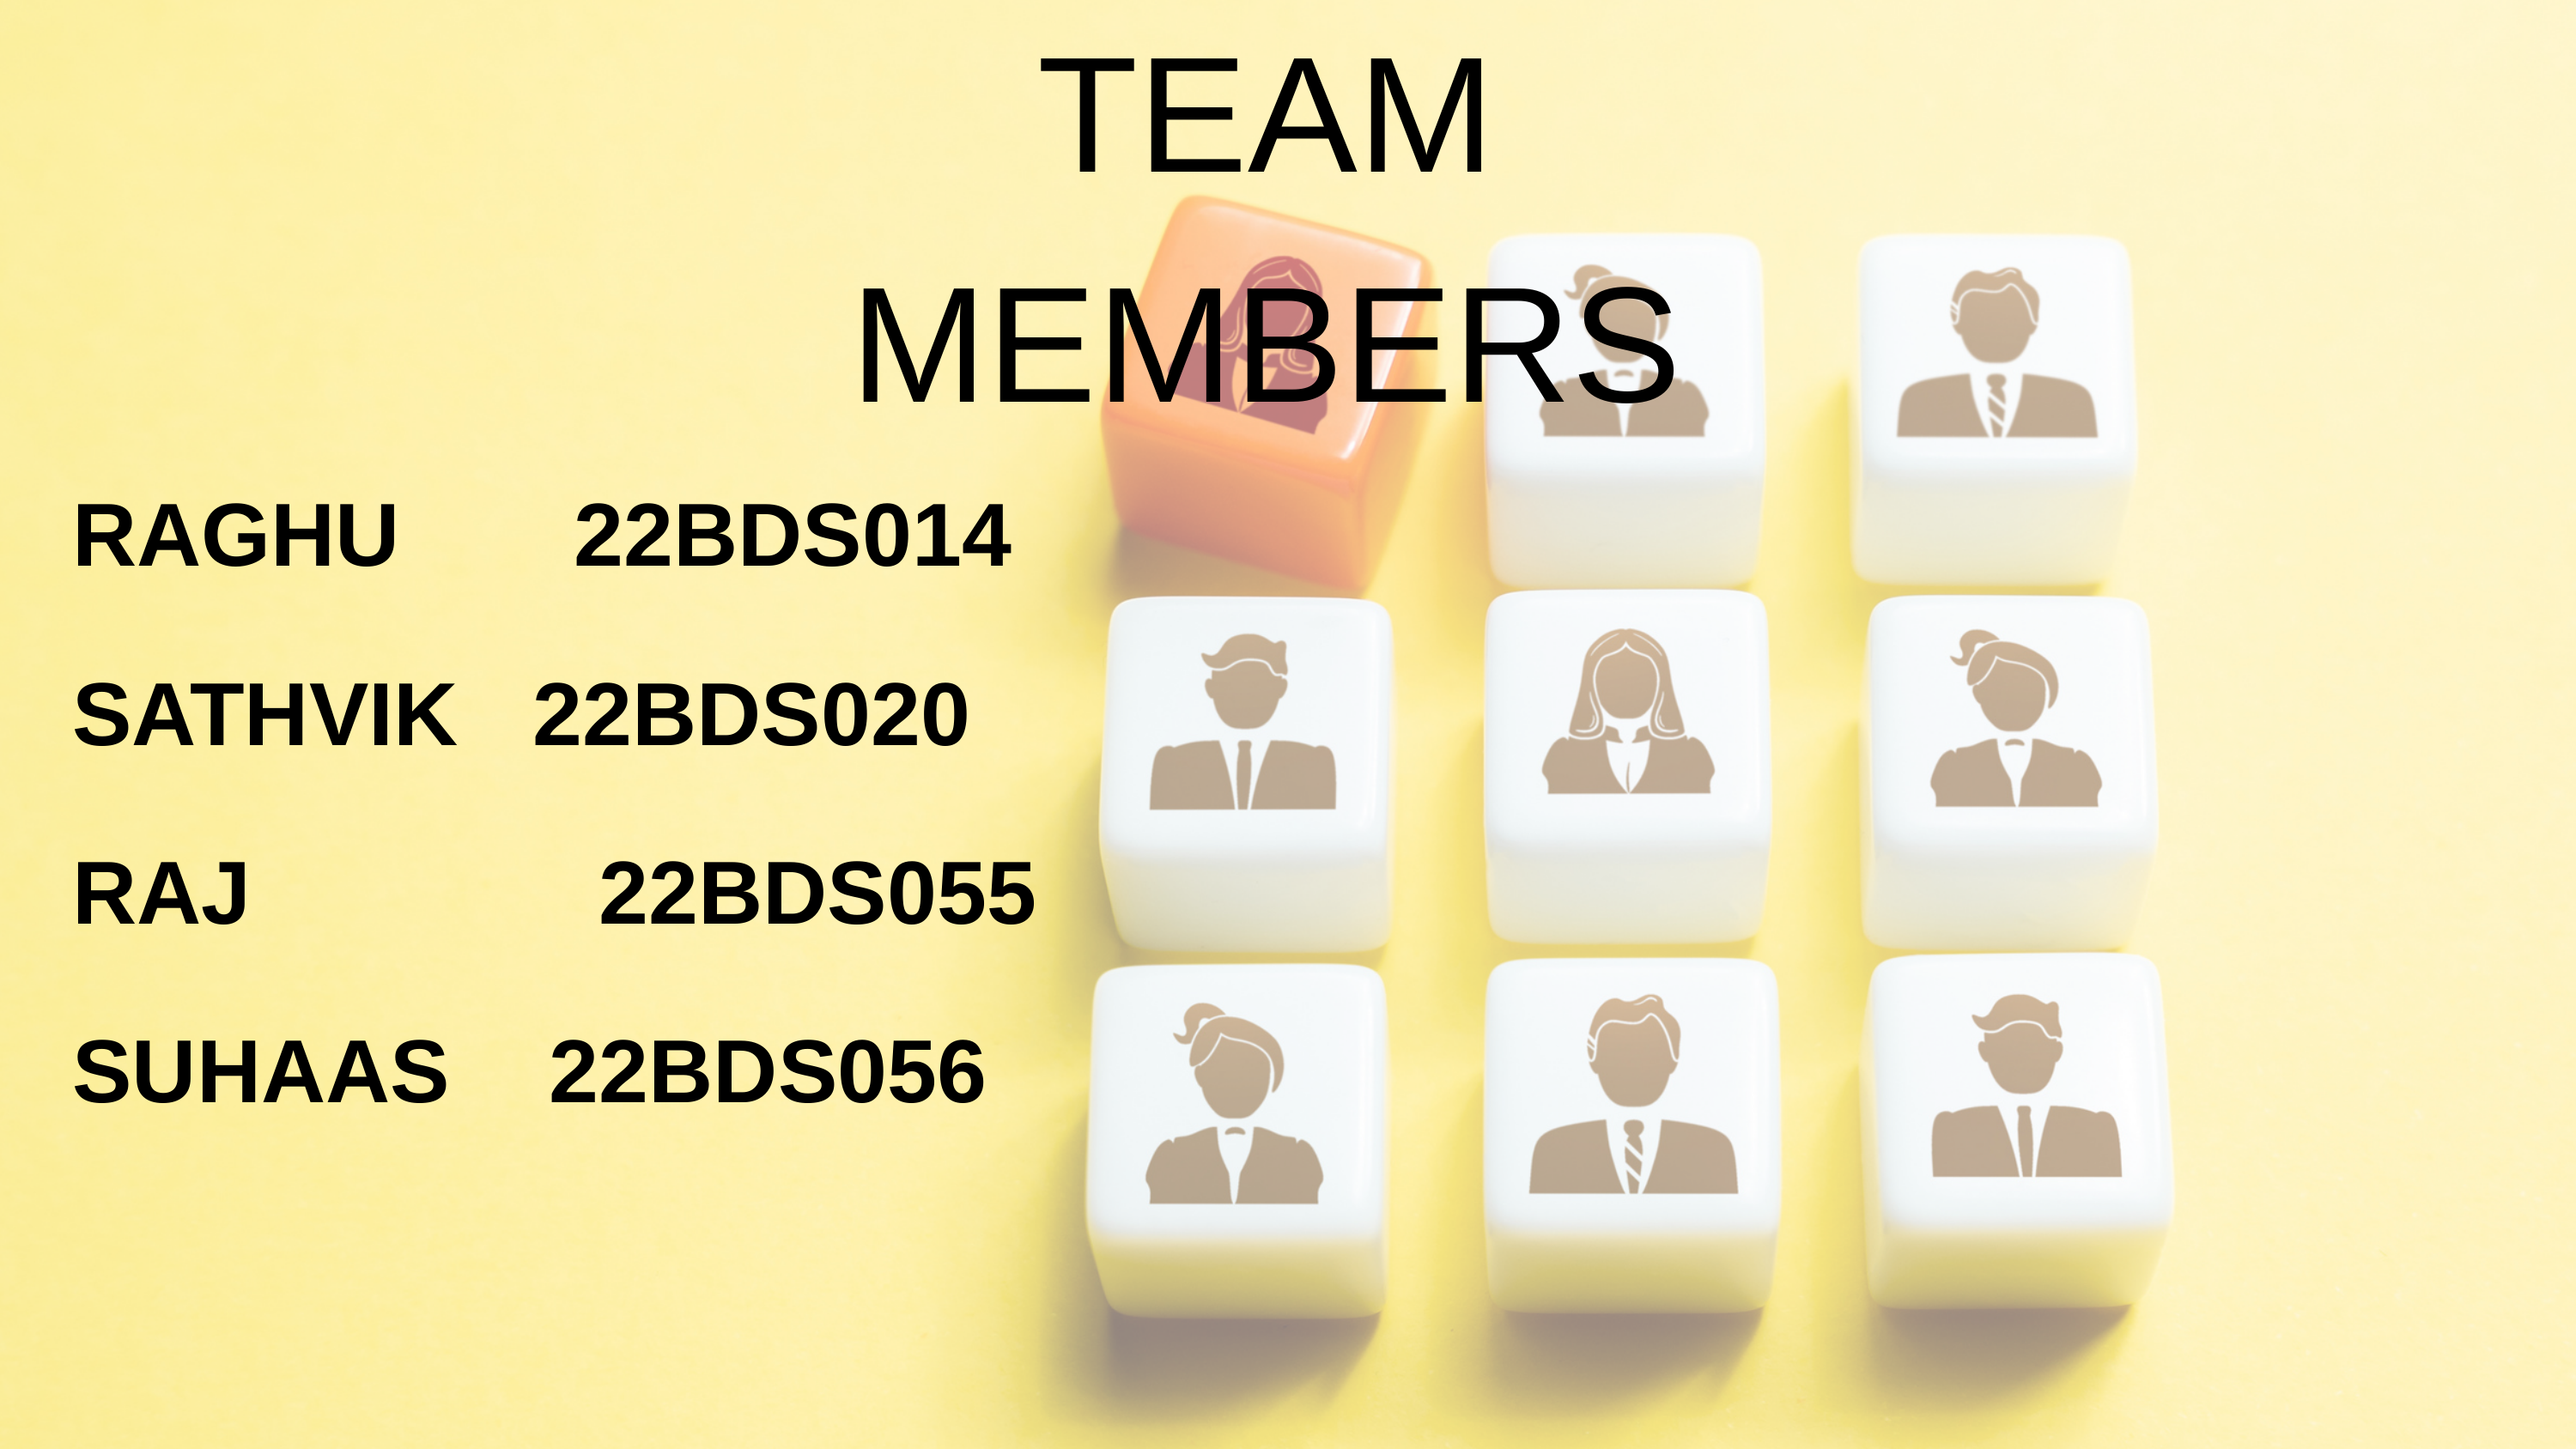

TEAM MEMBERS
RAGHU       22BDS014
SATHVIK   22BDS020
RAJ              22BDS055
SUHAAS    22BDS056